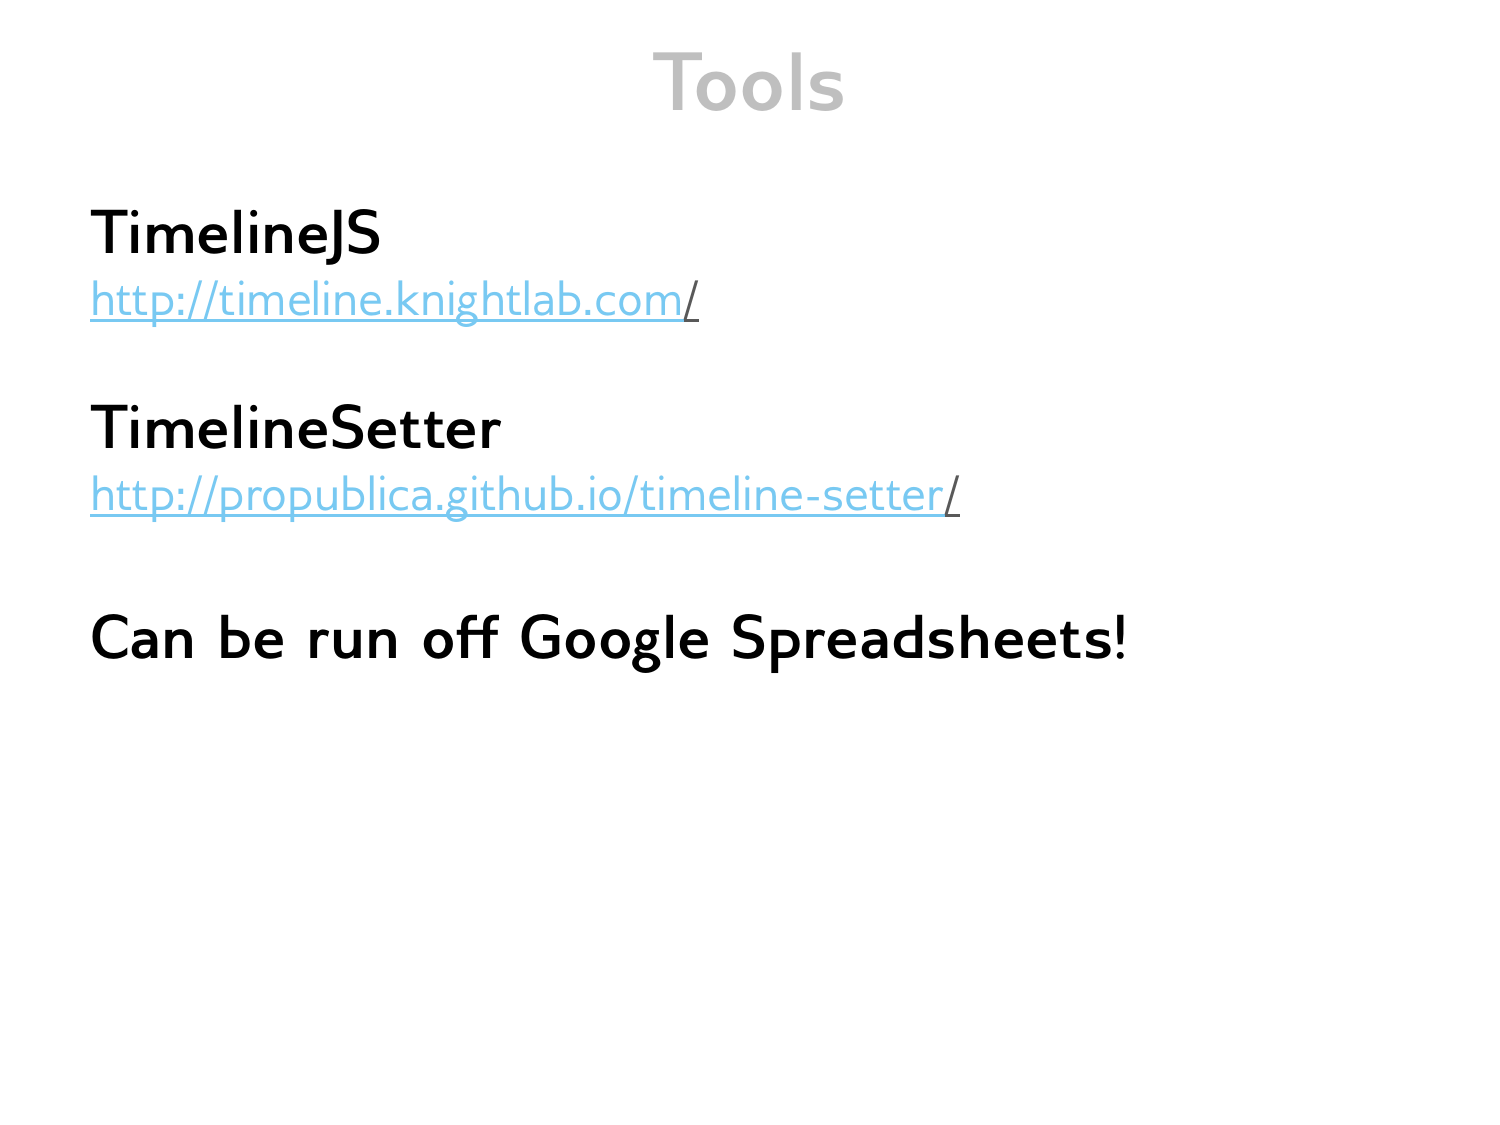

# Tools
TimelineJS
http://timeline.knightlab.com/

TimelineSetter
http://propublica.github.io/timeline-setter/

Can be run off Google Spreadsheets!